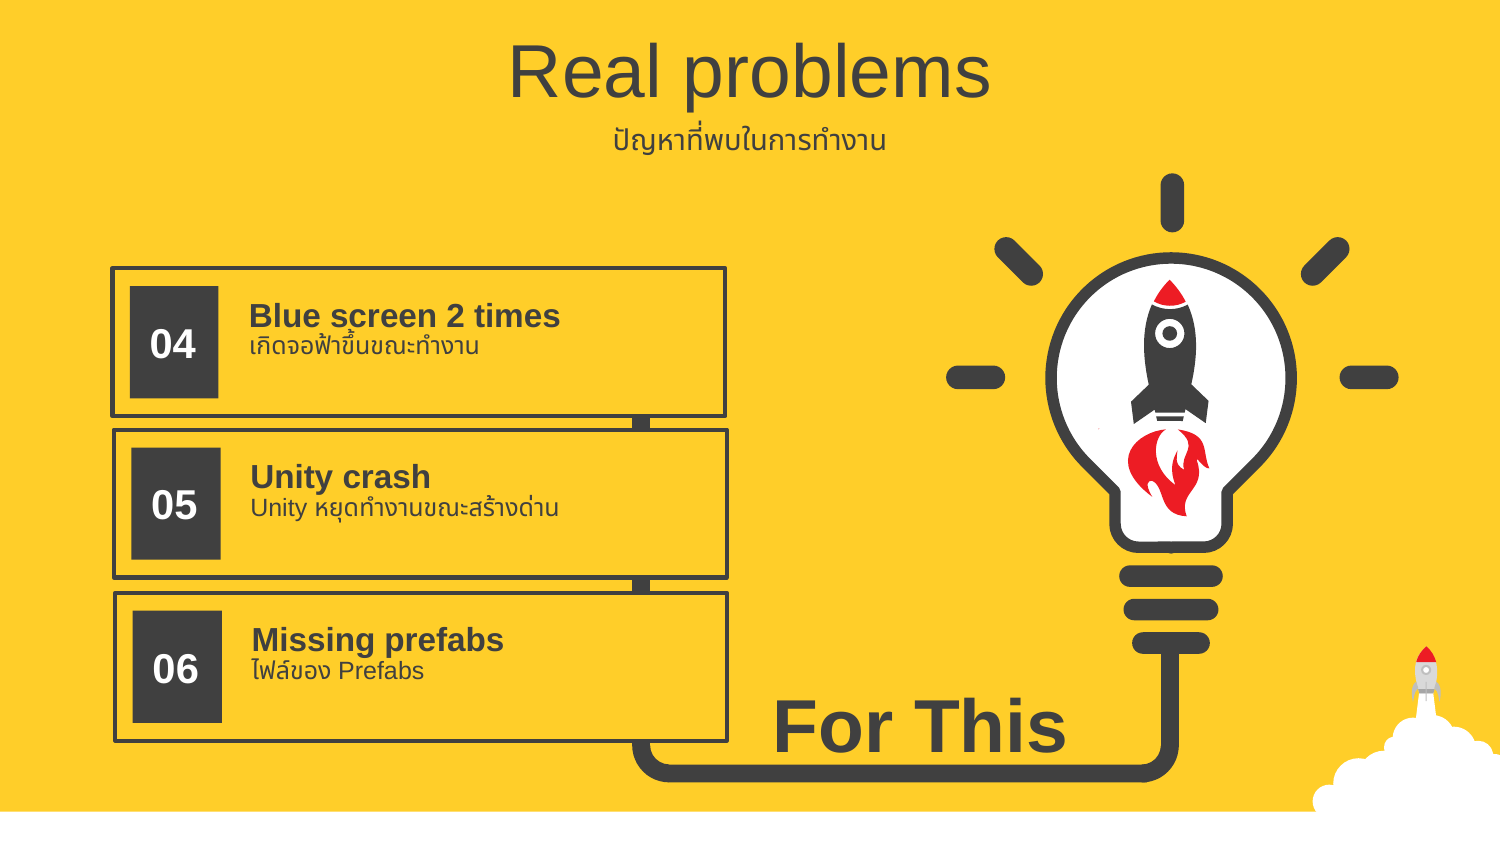

Real problems
ปัญหาที่พบในการทำงาน

Blue screen 2 times
เกิดจอฟ้าขึ้นขณะทำงาน

04

Unity crash
Unity หยุดทำงานขณะสร้างด่าน
05

Missing prefabs
ไฟล์ของ Prefabs
06
For This